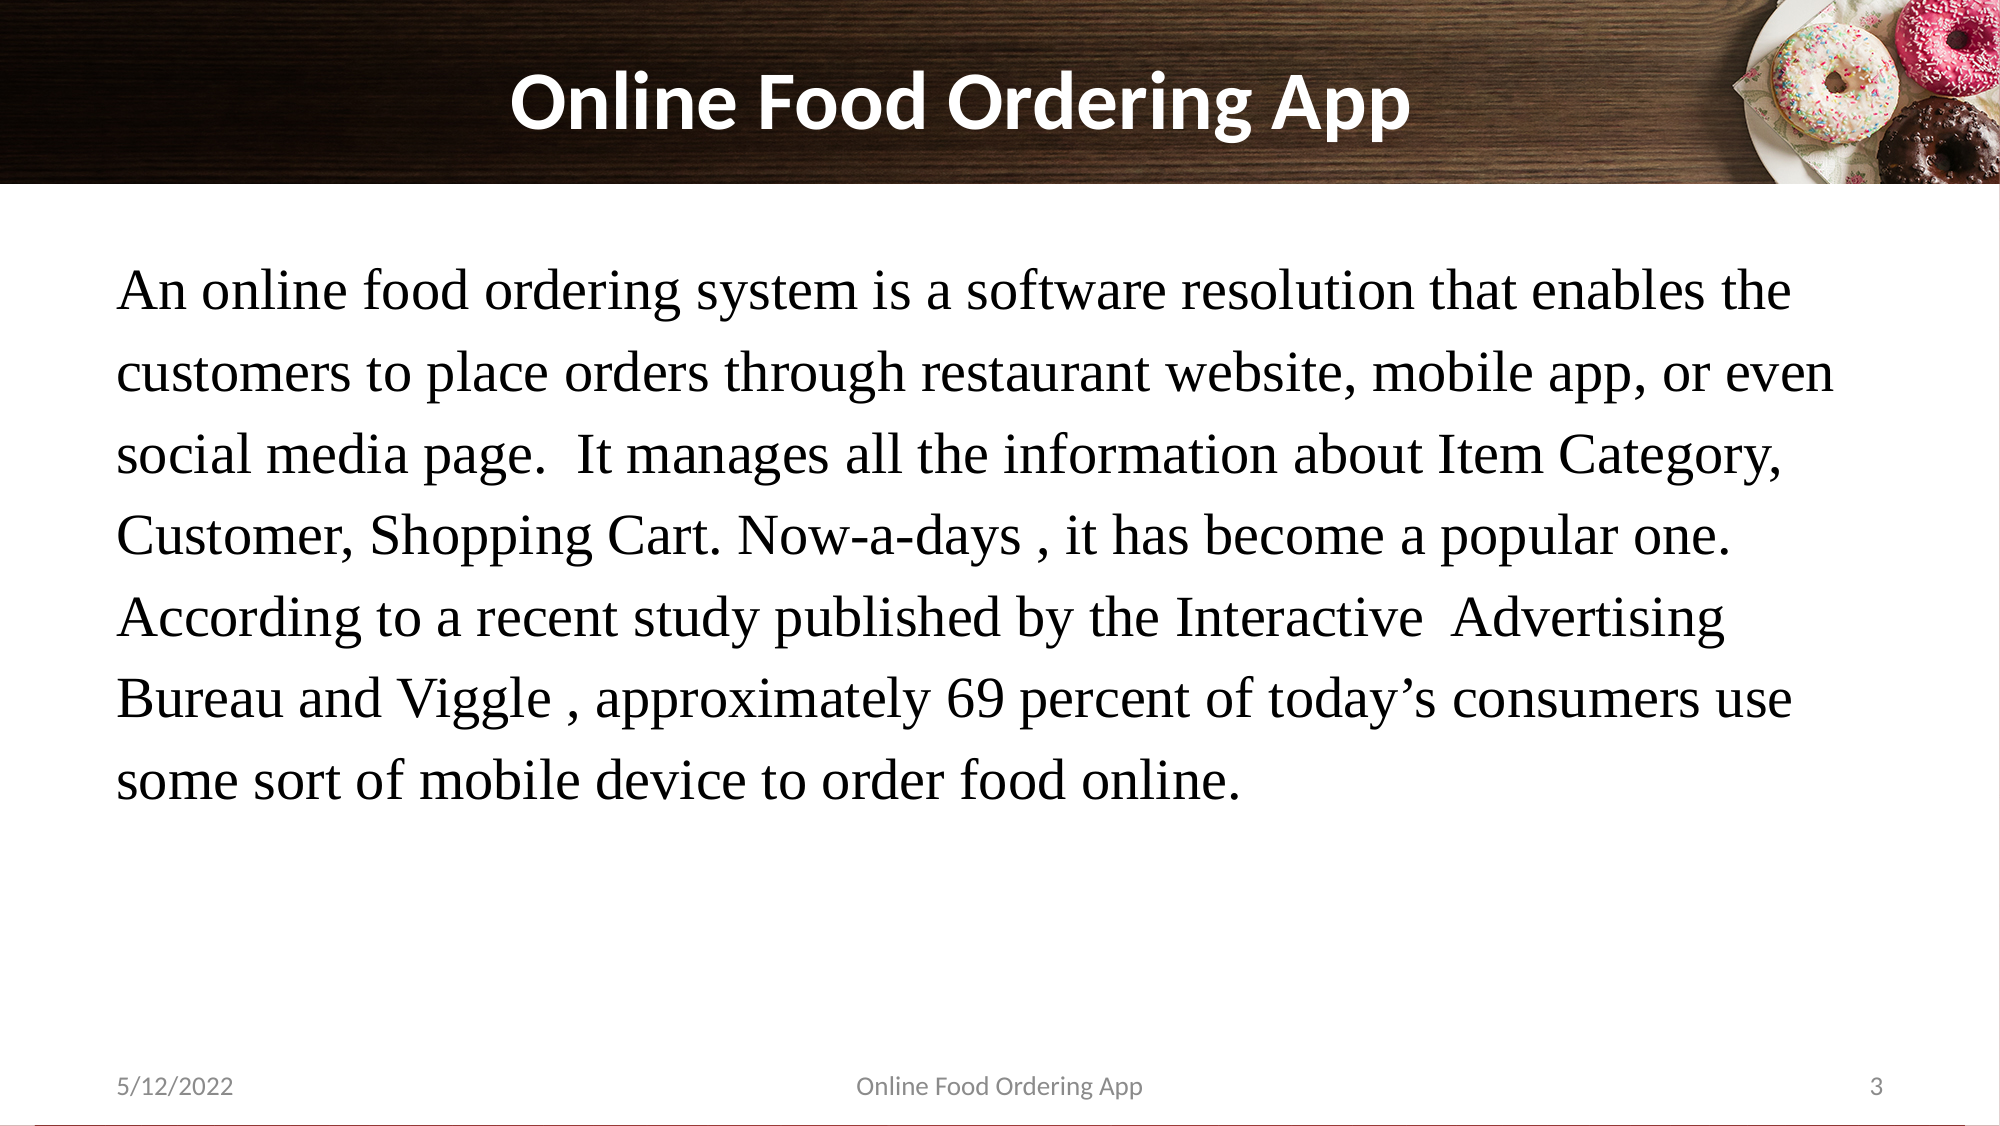

# Online Food Ordering App
An online food ordering system is a software resolution that enables the
customers to place orders through restaurant website, mobile app, or even
social media page.  It manages all the information about Item Category,
Customer, Shopping Cart. Now-a-days , it has become a popular one.
According to a recent study published by the Interactive  Advertising
Bureau and Viggle , approximately 69 percent of today’s consumers use
some sort of mobile device to order food online.
5/12/2022
Online Food Ordering App
3